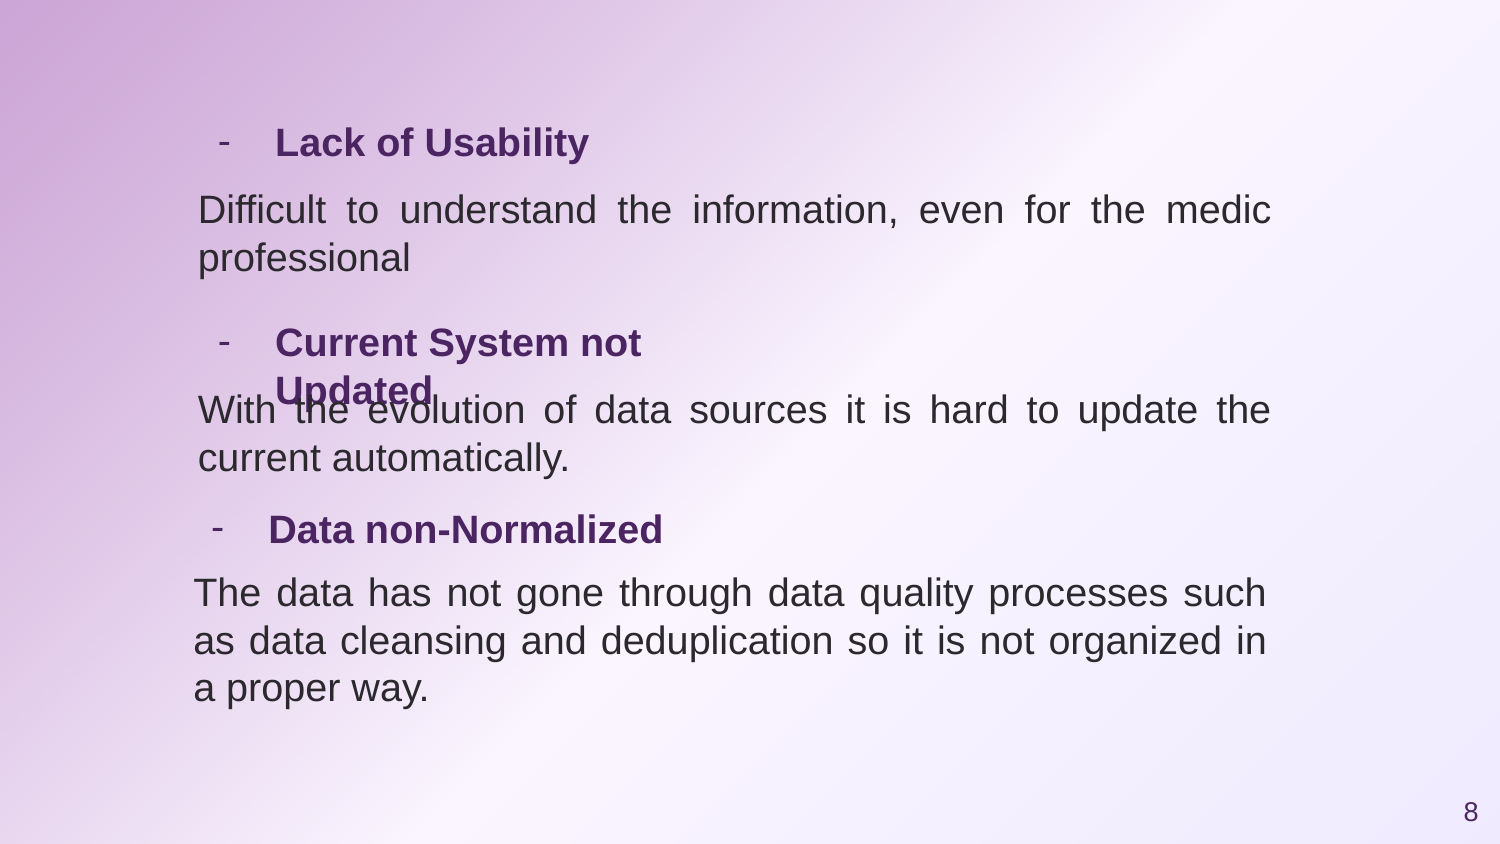

Lack of Usability
Difficult to understand the information, even for the medic professional
Current System not Updated
With the evolution of data sources it is hard to update the current automatically.
Data non-Normalized
The data has not gone through data quality processes such as data cleansing and deduplication so it is not organized in a proper way.
8